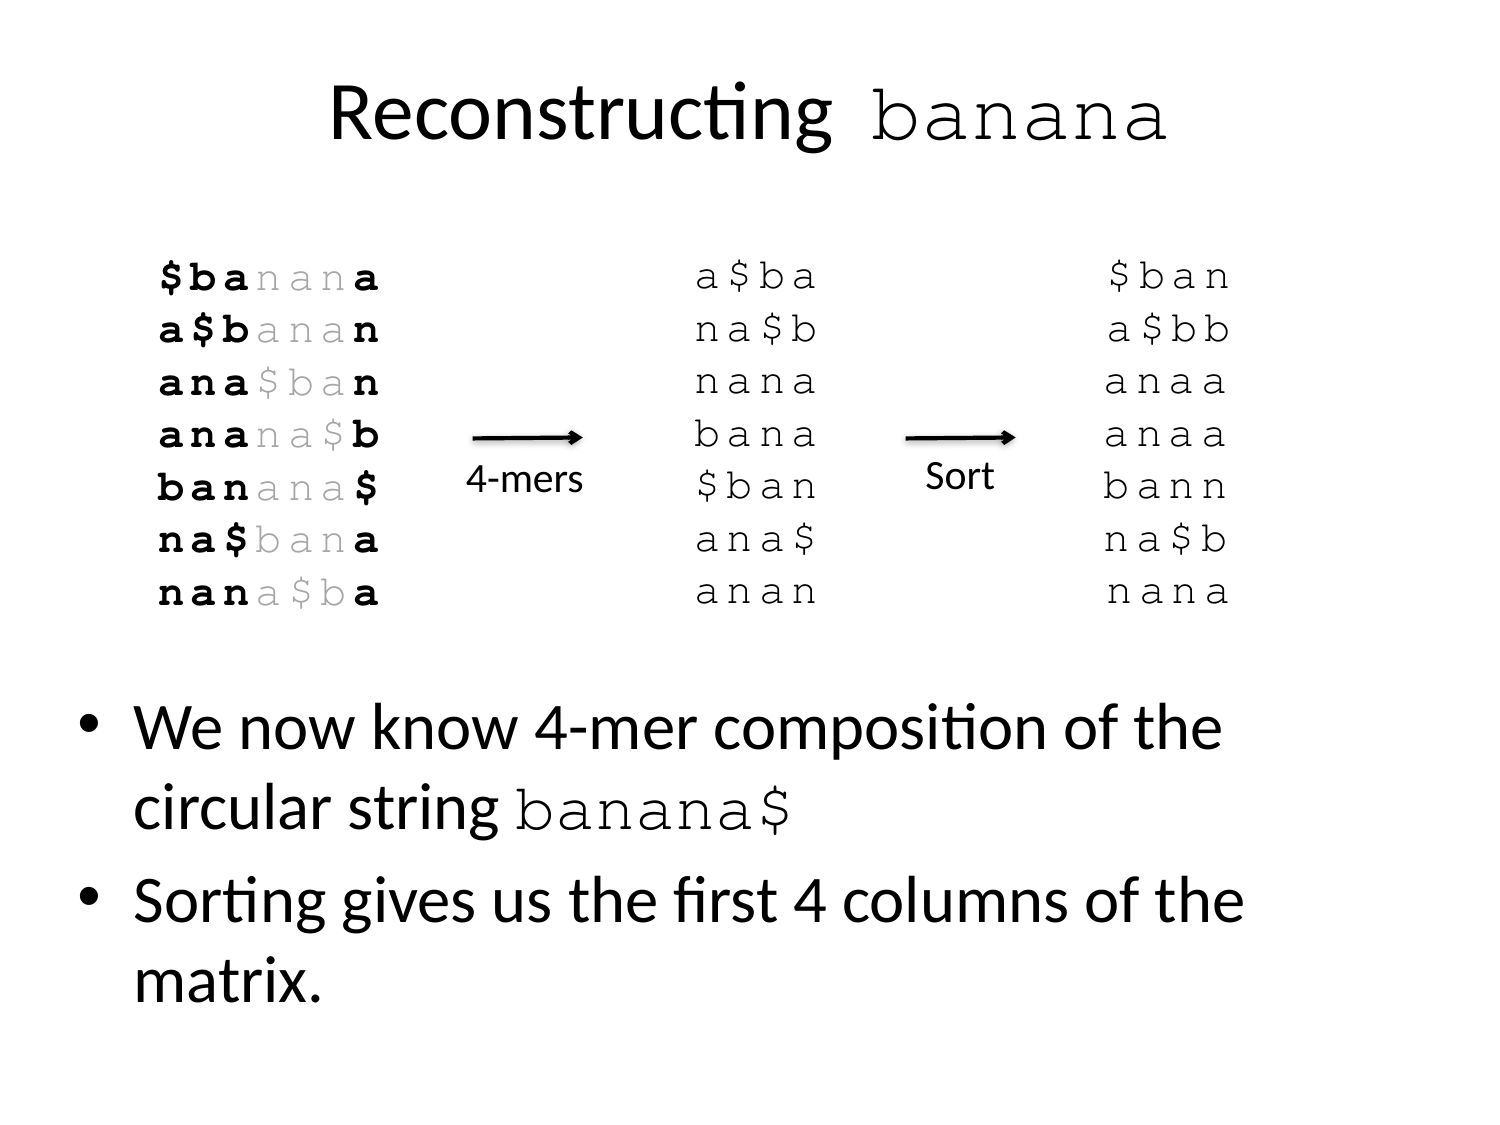

# Reconstructing  banana
a$ba
na$b
nana
bana
$ban
ana$
anan
$ban
a$bb
anaa
anaa
bann
na$b
nana
$banana
a$banan
ana$ban
anana$b
banana$
na$bana
nana$ba
Sort
4-mers
We now know 4-mer composition of the circular string banana$
Sorting gives us the first 4 columns of the matrix.